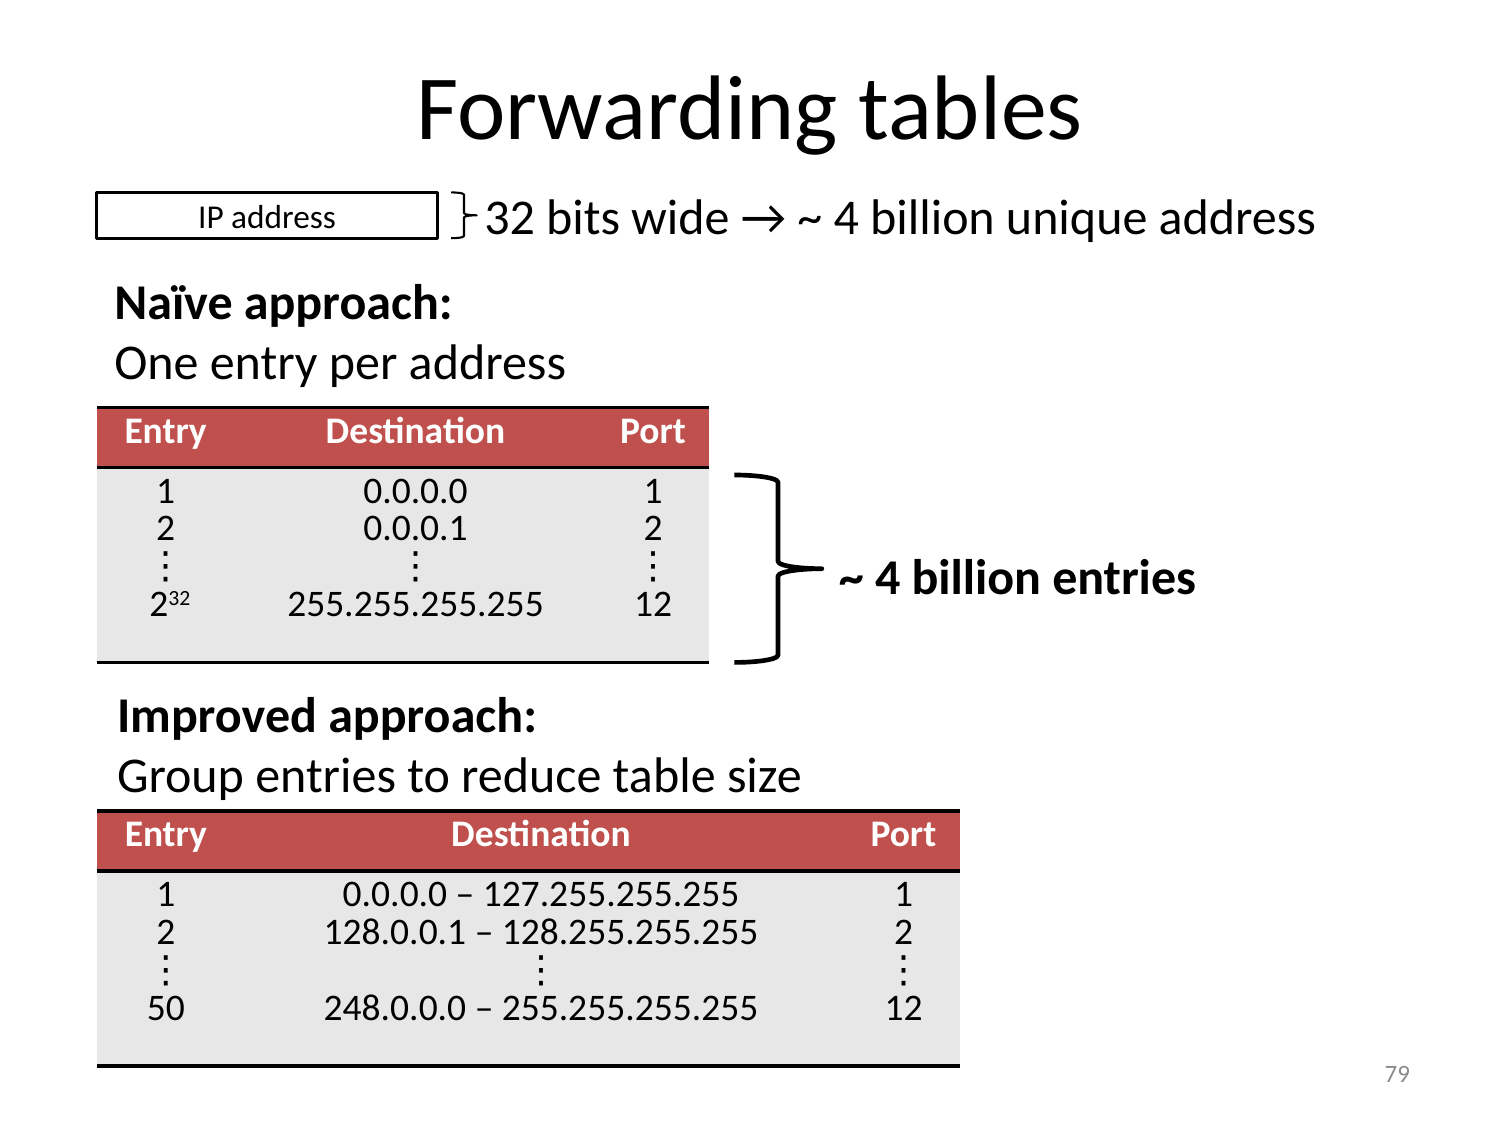

# Forwarding tables
32 bits wide → ~ 4 billion unique address
IP address

Naïve approach:
One entry per address
| Entry | Destination | Port |
| --- | --- | --- |
| 1 2 ⋮ 232 | 0.0.0.0 0.0.0.1 ⋮ 255.255.255.255 | 1 2 ⋮ 12 |

~ 4 billion entries
Improved approach:
Group entries to reduce table size
| Entry | Destination | Port |
| --- | --- | --- |
| 1 2 ⋮ 50 | 0.0.0.0 – 127.255.255.255 128.0.0.1 – 128.255.255.255 ⋮ 248.0.0.0 – 255.255.255.255 | 1 2 ⋮ 12 |
79